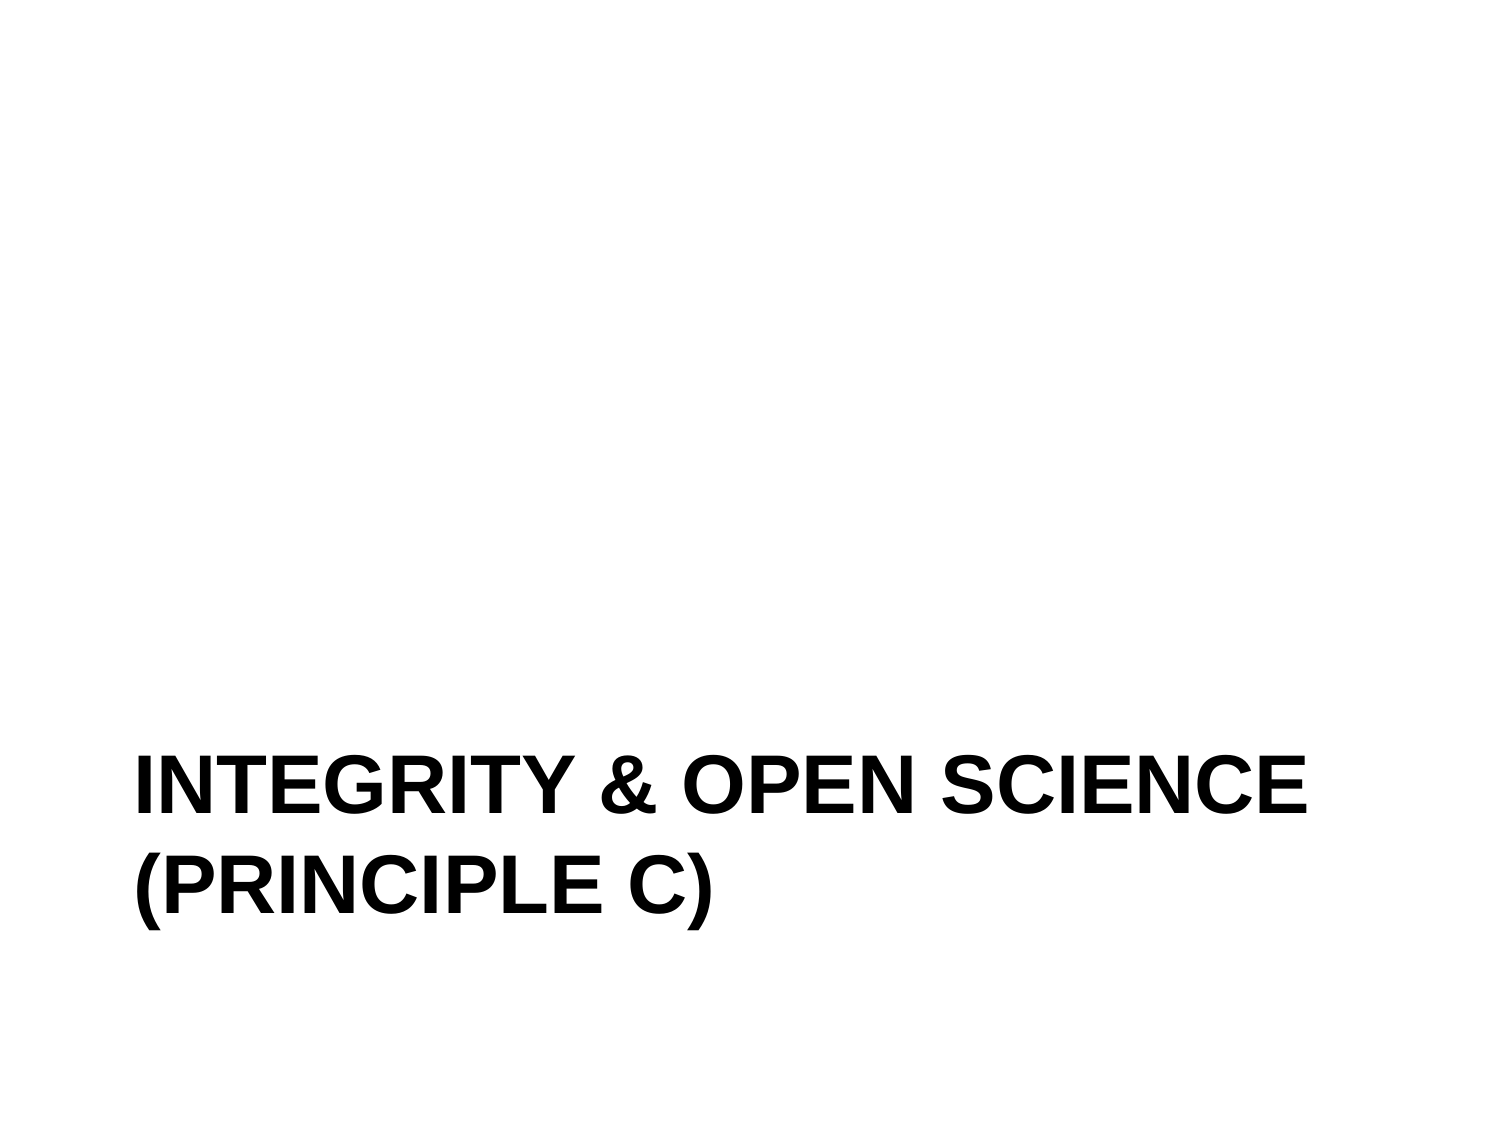

# Integrity & Open Science (Principle C)